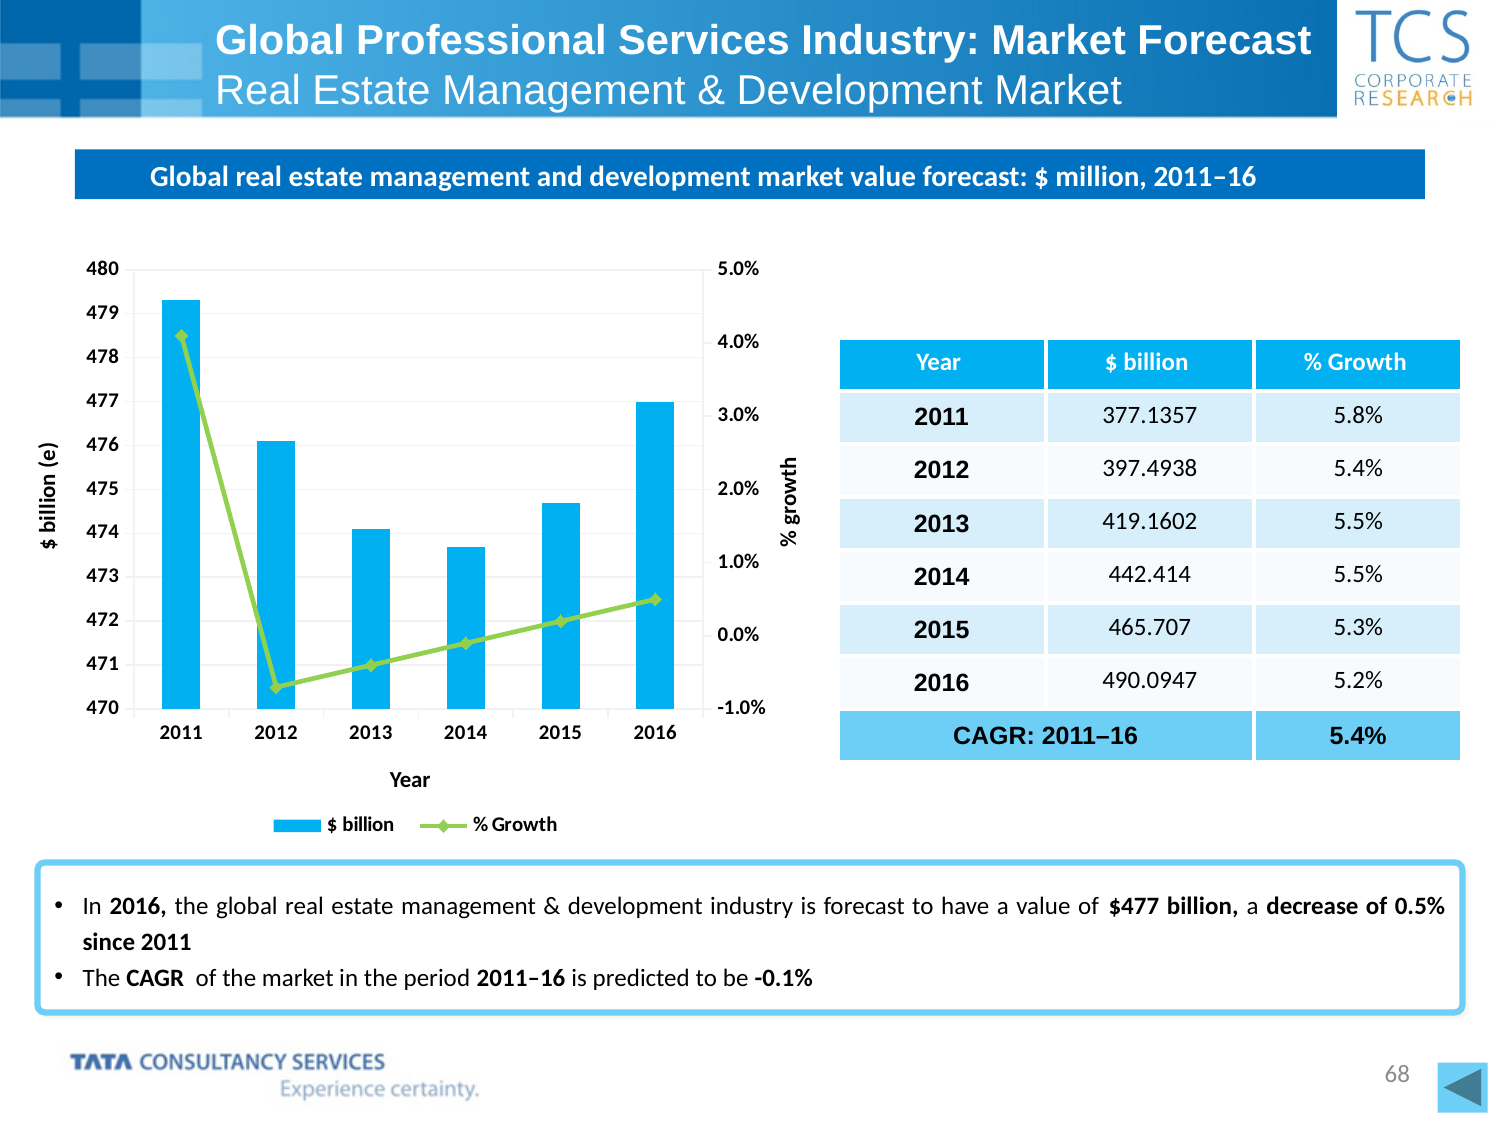

# Global Professional Services Industry: Market Forecast Real Estate Management & Development Market
Global real estate management and development market value forecast: $ million, 2011–16

### Chart

| Category | $ billion  | % Growth  |
|---|---|---|
| 2011 | 479.3 | 0.041 |
| 2012 | 476.1 | -0.007000000000000008 |
| 2013 | 474.1 | -0.004000000000000007 |
| 2014 | 473.7 | -0.0010000000000000018 |
| 2015 | 474.7 | 0.0020000000000000035 |
| 2016 | 477.0 | 0.005000000000000007 |
| Year | $ billion | % Growth |
| --- | --- | --- |
| 2011 | 377.1357 | 5.8% |
| 2012 | 397.4938 | 5.4% |
| 2013 | 419.1602 | 5.5% |
| 2014 | 442.414 | 5.5% |
| 2015 | 465.707 | 5.3% |
| 2016 | 490.0947 | 5.2% |
| CAGR: 2011–16 |  | 5.4% |
$ billion (e)
% growth
Year
In 2016, the global real estate management & development industry is forecast to have a value of $477 billion, a decrease of 0.5% since 2011
The CAGR  of the market in the period 2011–16 is predicted to be -0.1%
68